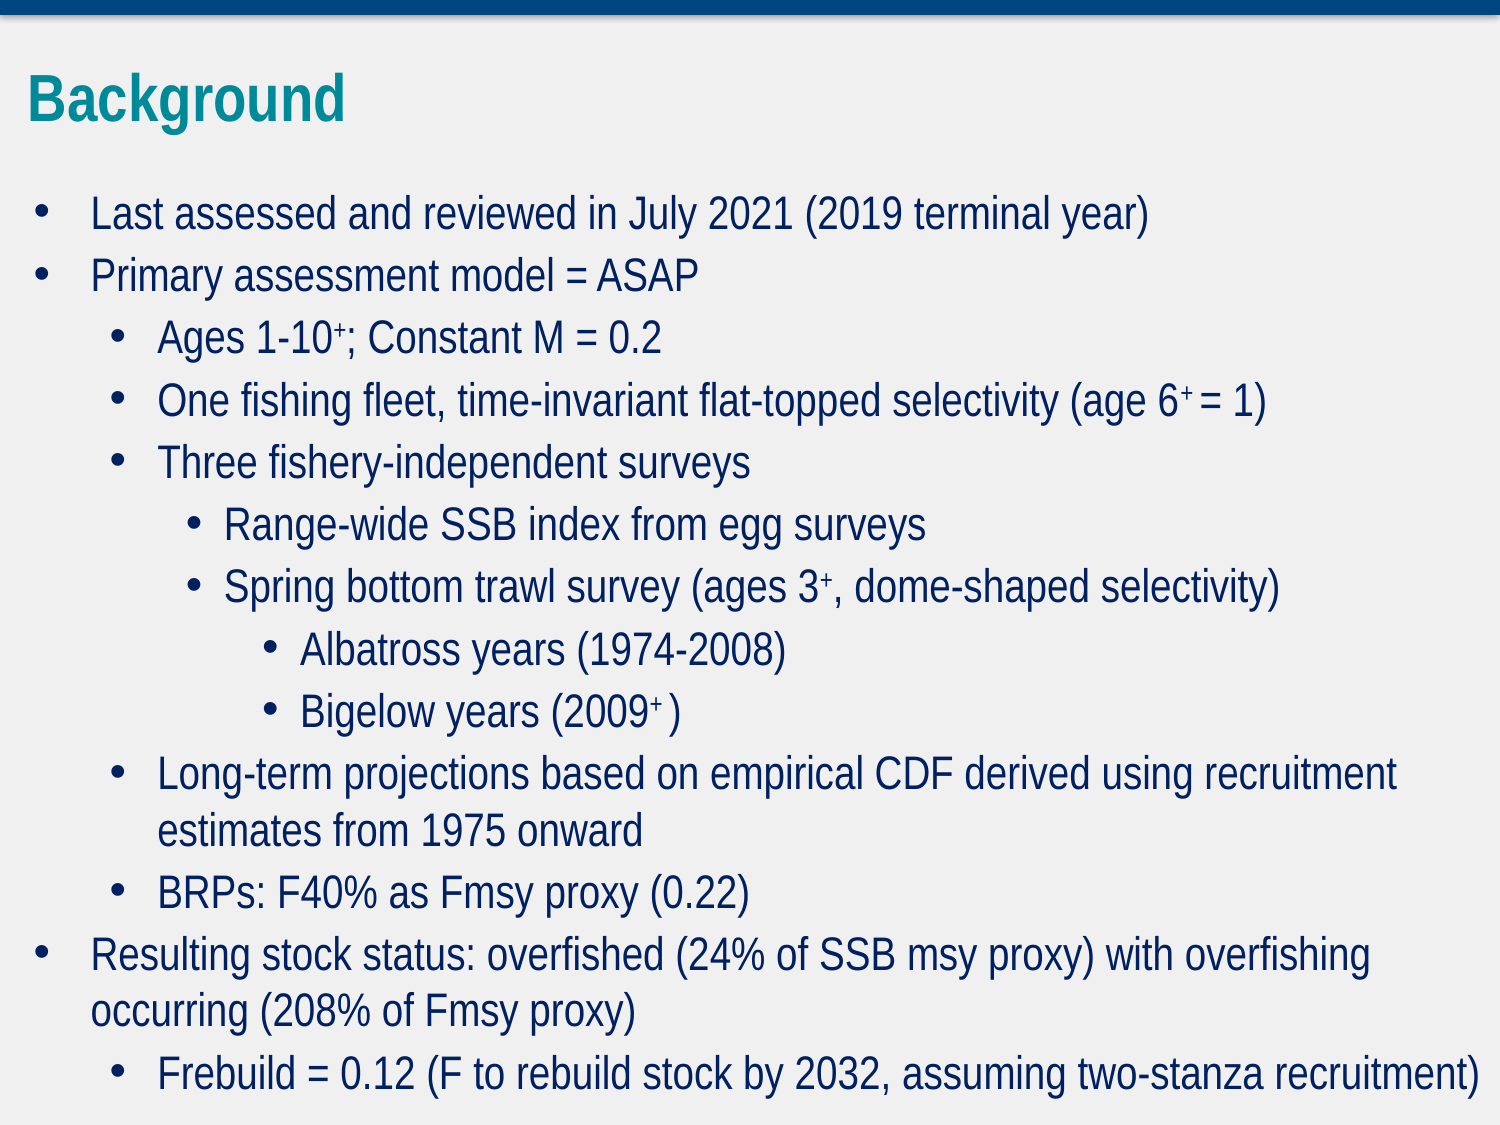

Background
Last assessed and reviewed in July 2021 (2019 terminal year)
Primary assessment model = ASAP
Ages 1-10+; Constant M = 0.2
One fishing fleet, time-invariant flat-topped selectivity (age 6+ = 1)
Three fishery-independent surveys
Range-wide SSB index from egg surveys
Spring bottom trawl survey (ages 3+, dome-shaped selectivity)
Albatross years (1974-2008)
Bigelow years (2009+ )
Long-term projections based on empirical CDF derived using recruitment estimates from 1975 onward
BRPs: F40% as Fmsy proxy (0.22)
Resulting stock status: overfished (24% of SSB msy proxy) with overfishing occurring (208% of Fmsy proxy)
Frebuild = 0.12 (F to rebuild stock by 2032, assuming two-stanza recruitment)